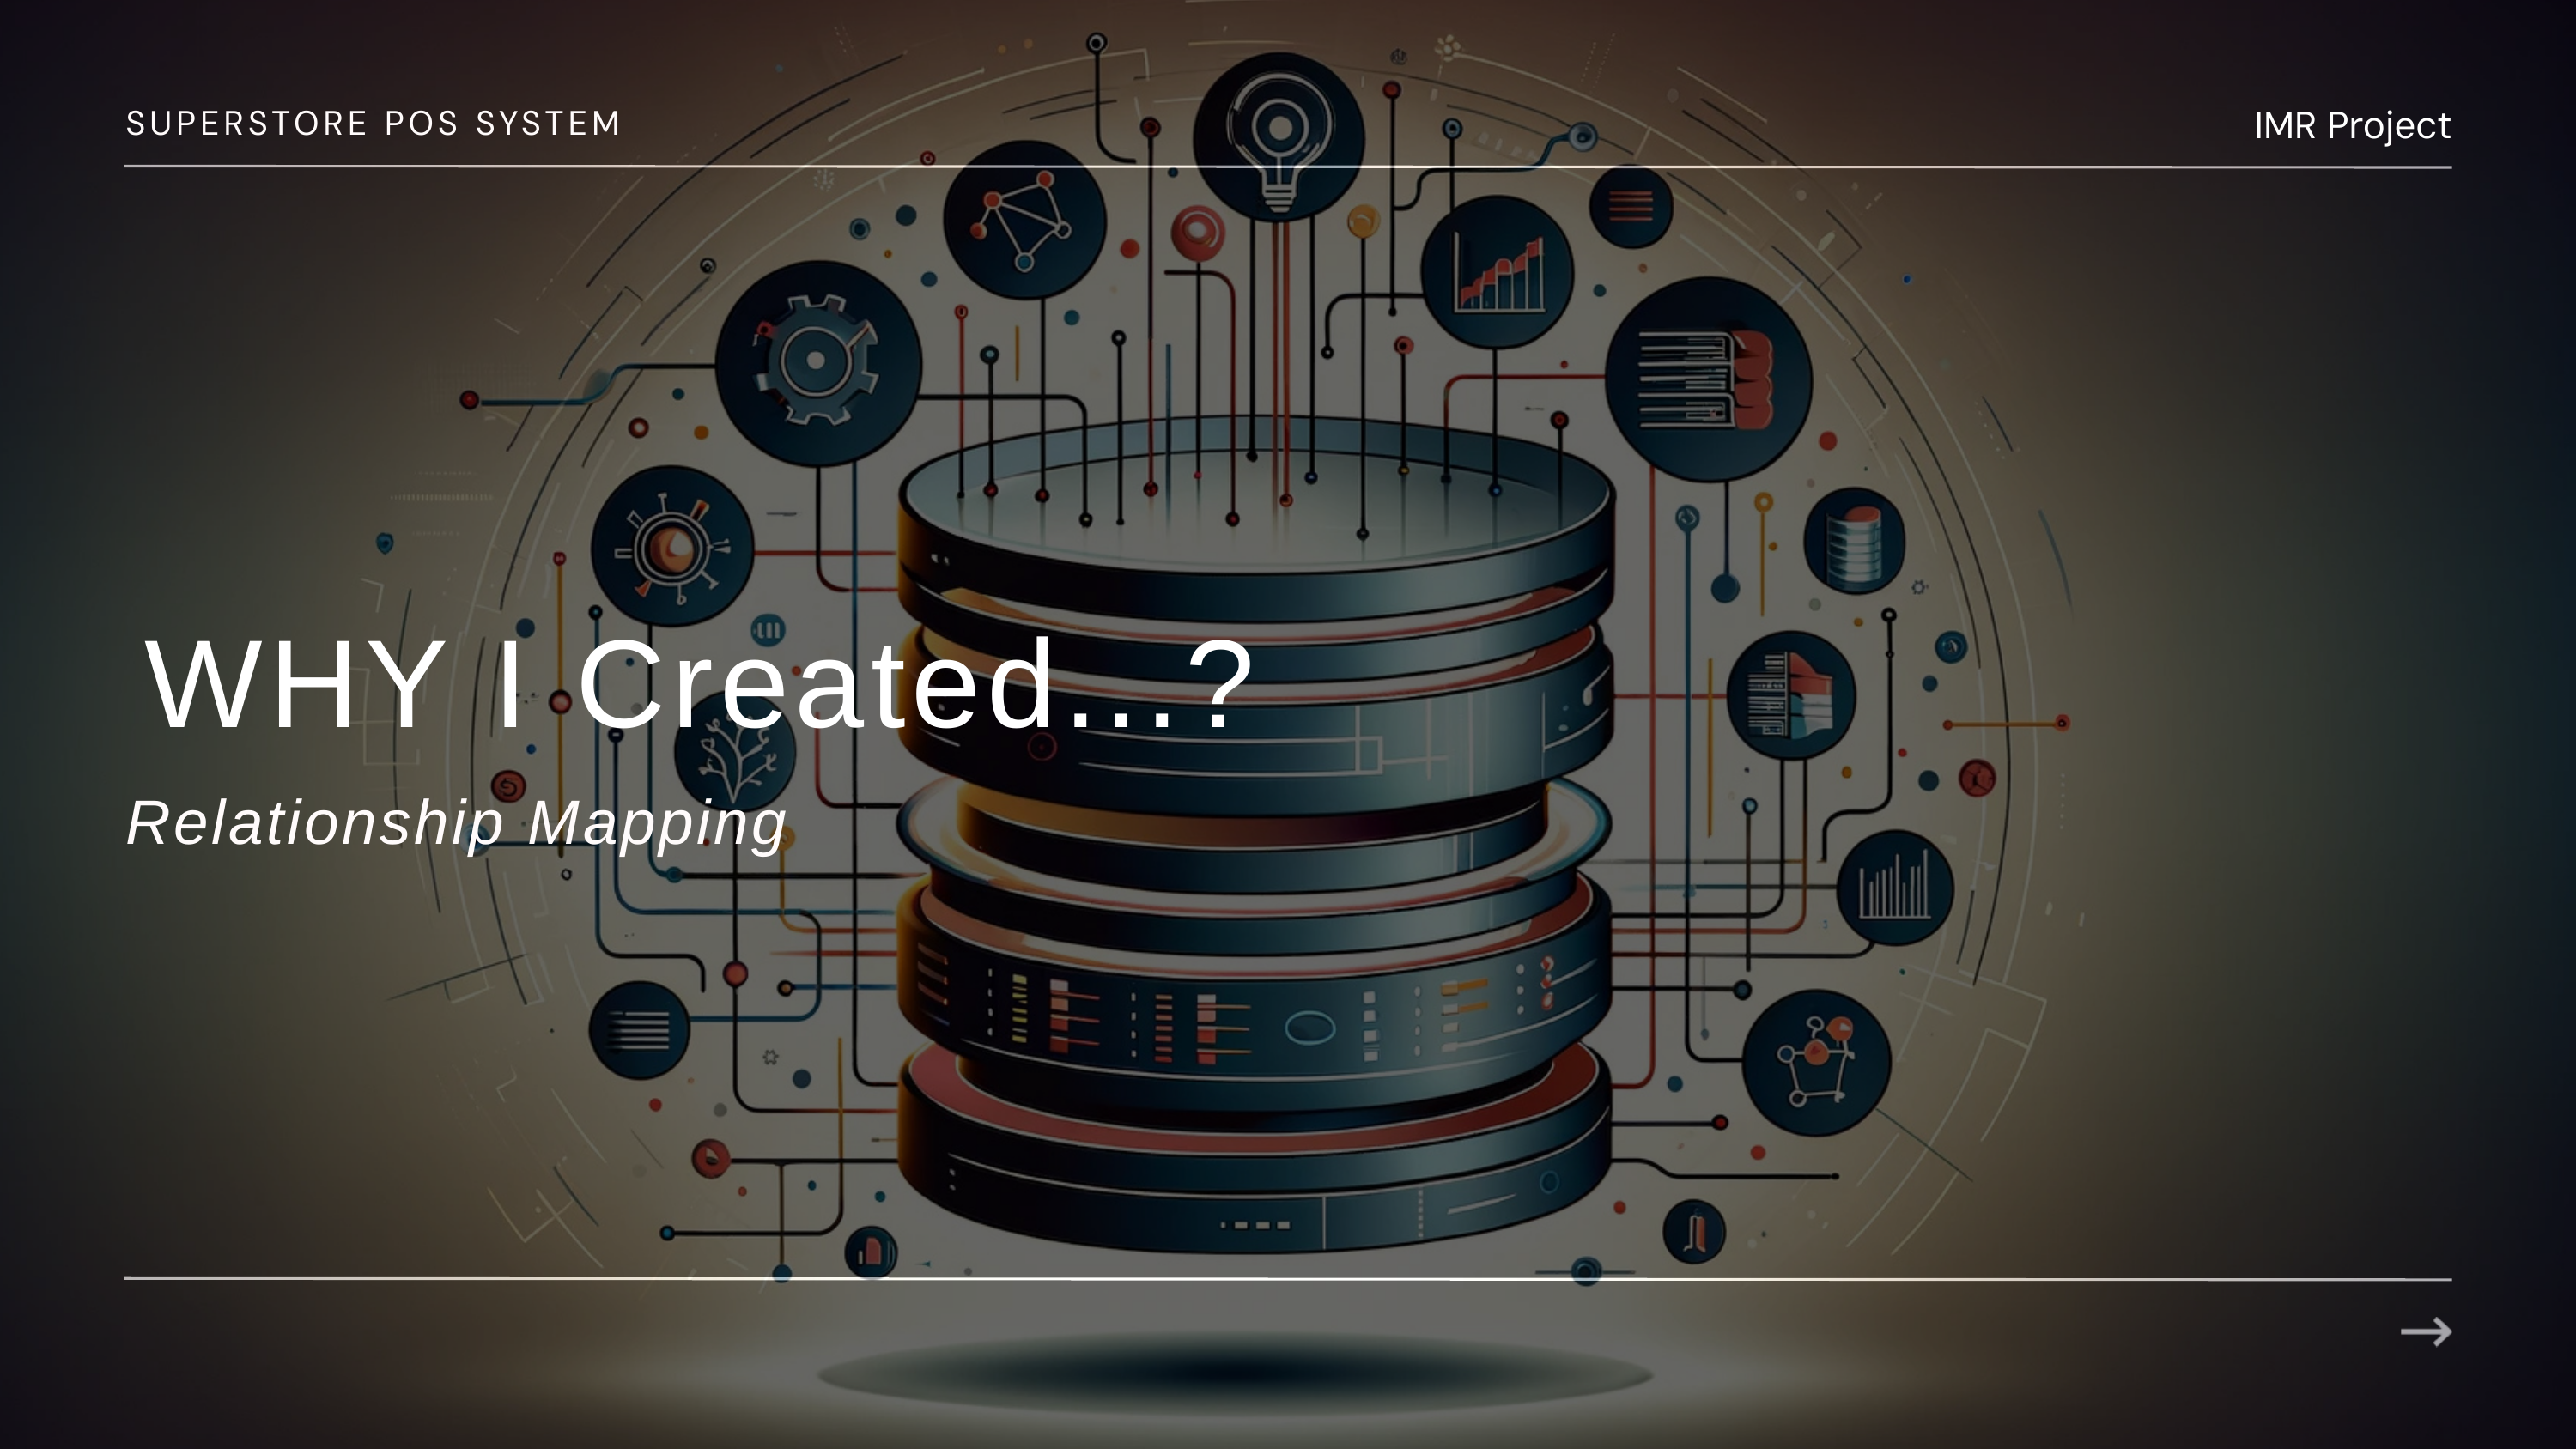

IMR Project
SUPERSTORE POS SYSTEM

WHY I Created...?
Relationship Mapping